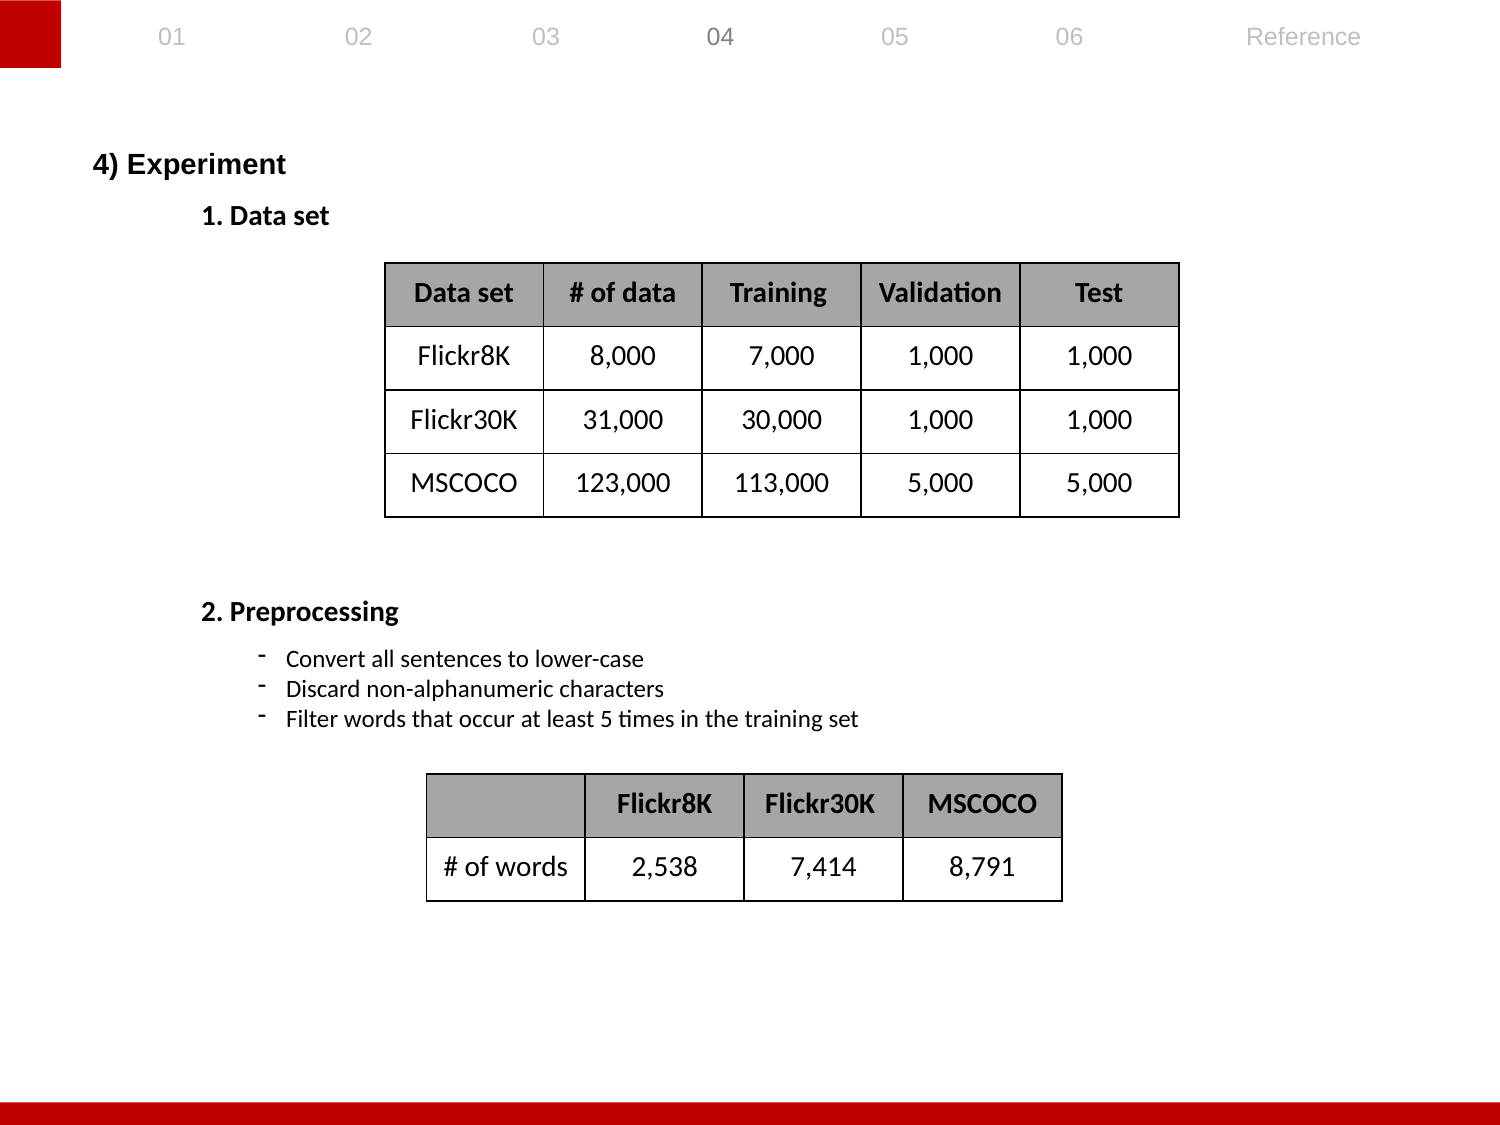

01
02
03
04
05
06
Reference
4) Experiment
1. Data set
| Data set | # of data | Training | Validation | Test |
| --- | --- | --- | --- | --- |
| Flickr8K | 8,000 | 7,000 | 1,000 | 1,000 |
| Flickr30K | 31,000 | 30,000 | 1,000 | 1,000 |
| MSCOCO | 123,000 | 113,000 | 5,000 | 5,000 |
2. Preprocessing
Convert all sentences to lower-case
Discard non-alphanumeric characters
Filter words that occur at least 5 times in the training set
|  | Flickr8K | Flickr30K | MSCOCO |
| --- | --- | --- | --- |
| # of words | 2,538 | 7,414 | 8,791 |